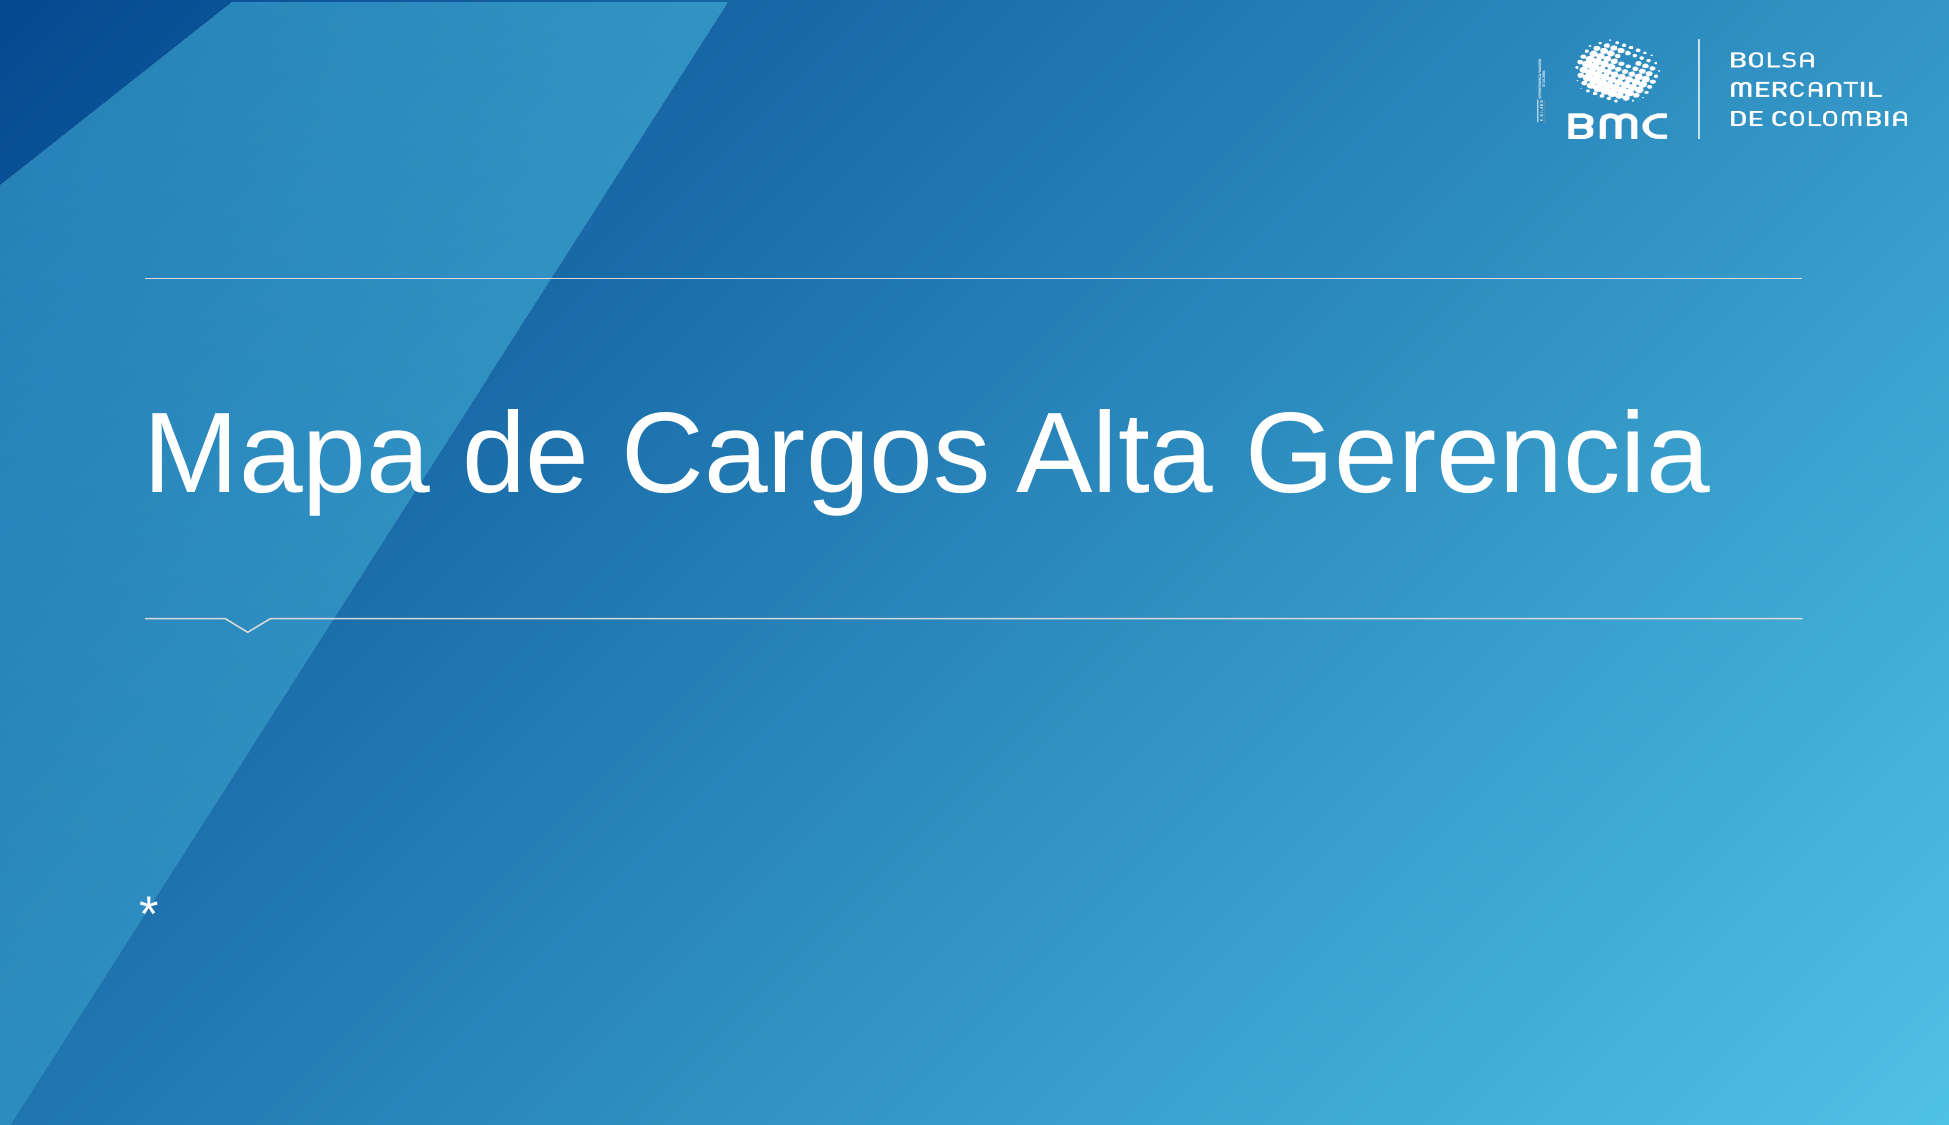

# Mapa de Cargos Alta Gerencia
*